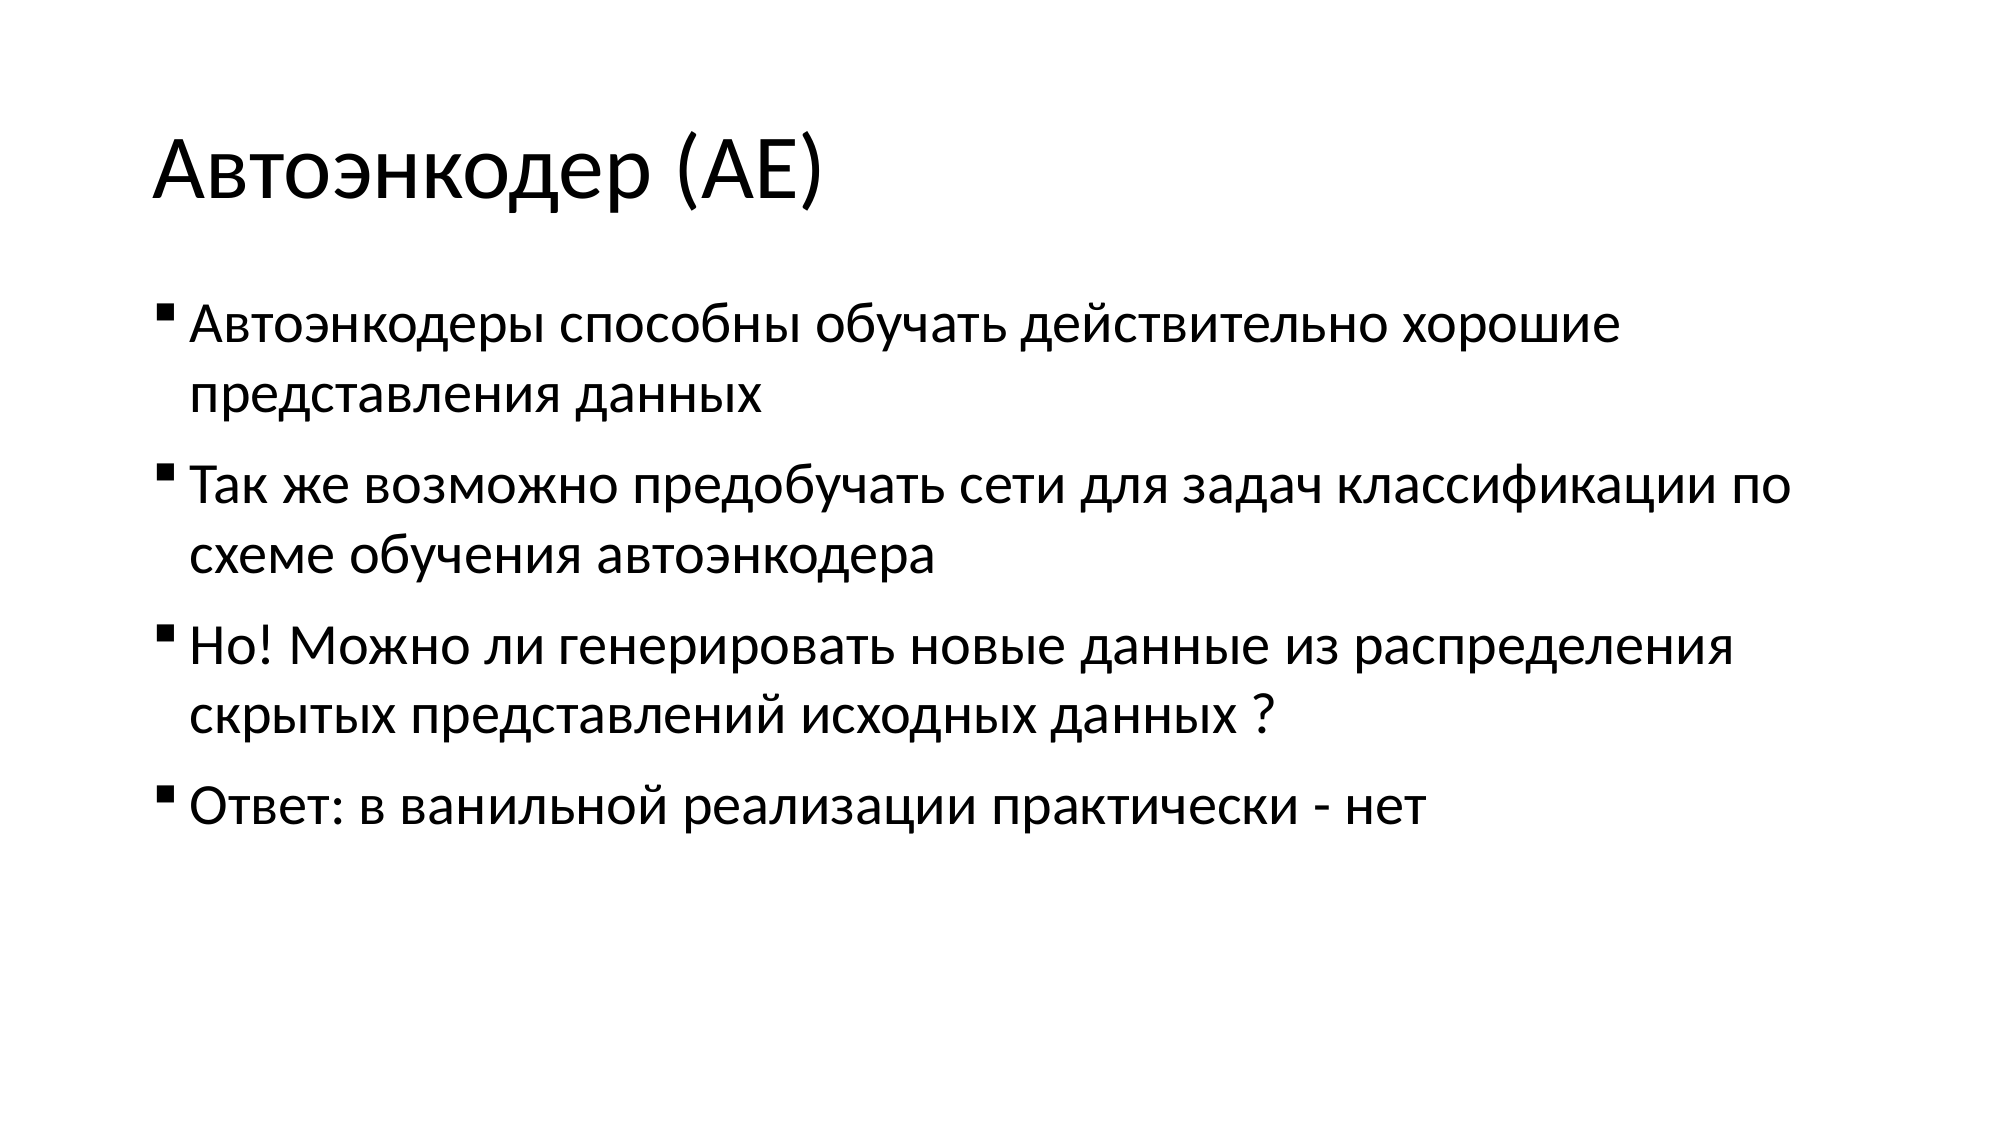

Автоэнкодер (AE)
Автоэнкодеры способны обучать действительно хорошие представления данных
Так же возможно предобучать сети для задач классификации по схеме обучения автоэнкодера
Но! Можно ли генерировать новые данные из распределения скрытых представлений исходных данных ?
Ответ: в ванильной реализации практически - нет